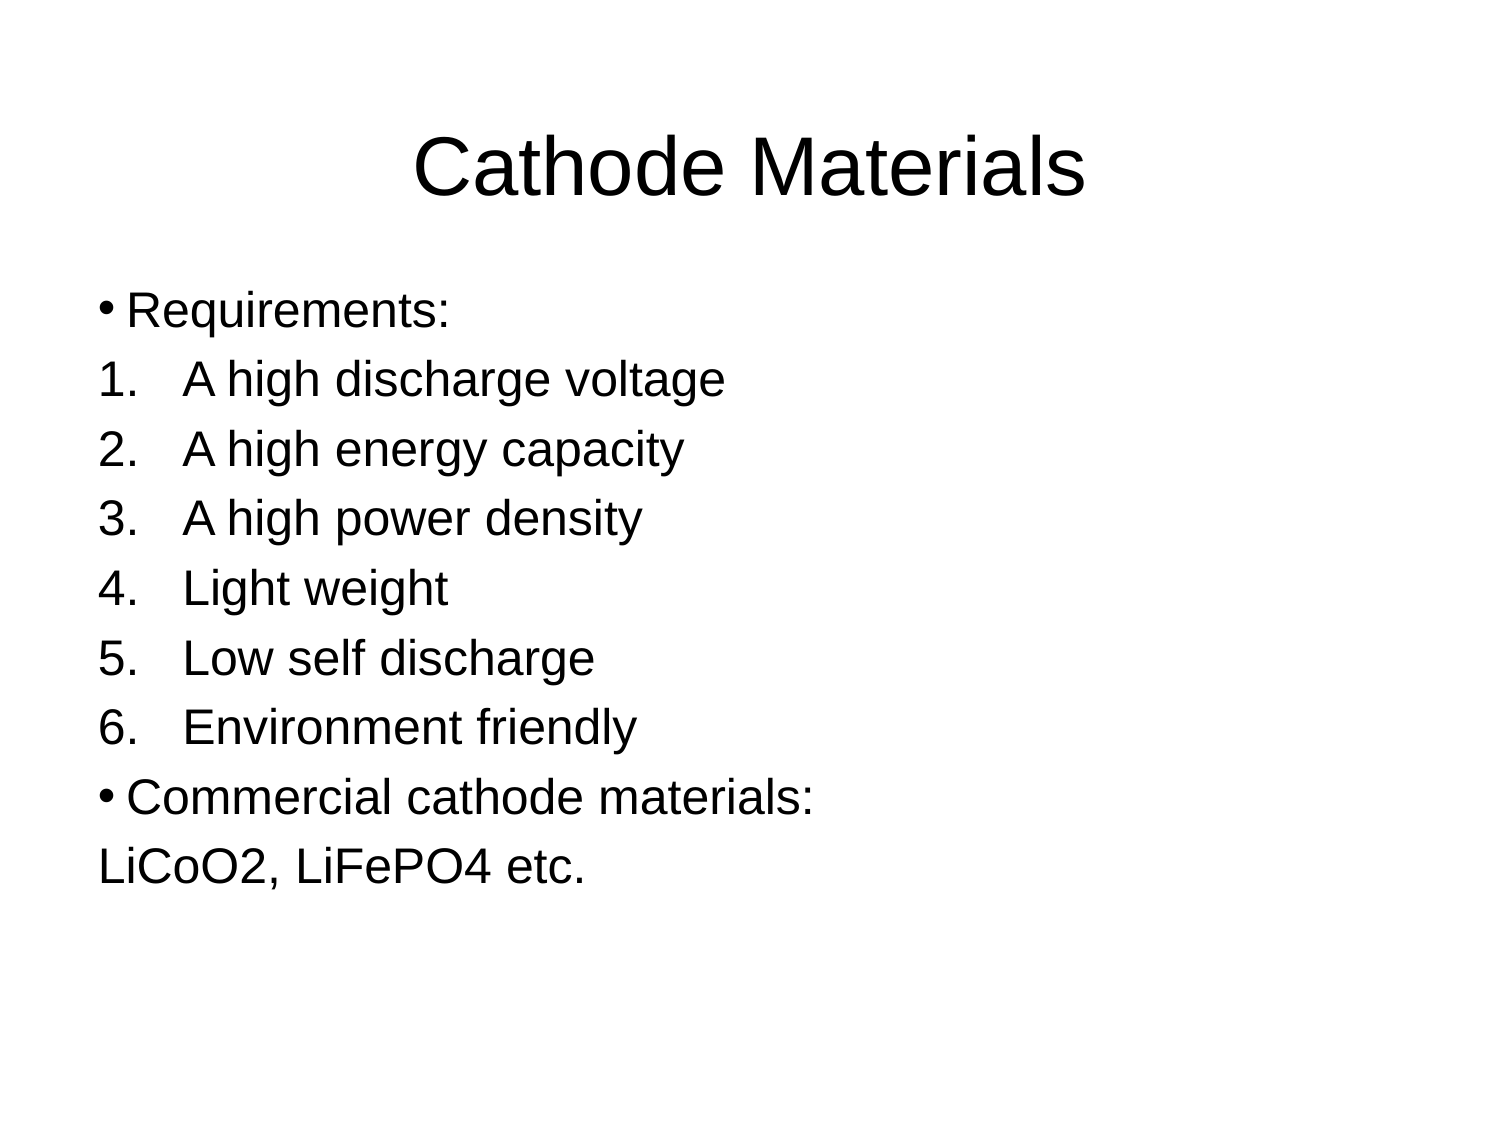

# Cathode Materials
Requirements:
A high discharge voltage
A high energy capacity
A high power density
Light weight
Low self discharge
Environment friendly
Commercial cathode materials:
LiCoO2, LiFePO4 etc.